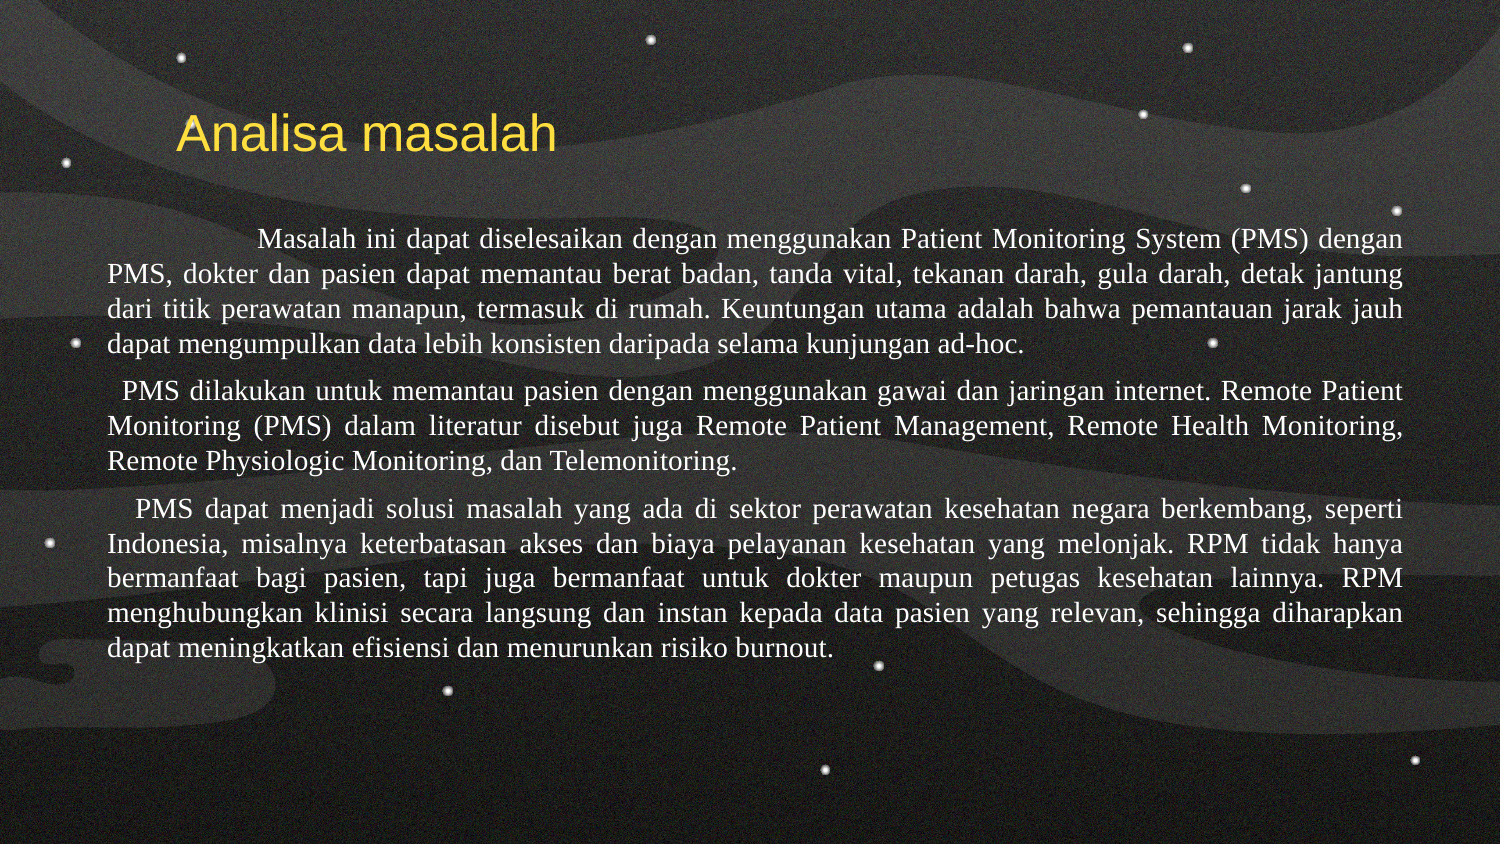

Analisa masalah
		Masalah ini dapat diselesaikan dengan menggunakan Patient Monitoring System (PMS) dengan PMS, dokter dan pasien dapat memantau berat badan, tanda vital, tekanan darah, gula darah, detak jantung dari titik perawatan manapun, termasuk di rumah. Keuntungan utama adalah bahwa pemantauan jarak jauh dapat mengumpulkan data lebih konsisten daripada selama kunjungan ad-hoc.
       PMS dilakukan untuk memantau pasien dengan menggunakan gawai dan jaringan internet. Remote Patient Monitoring (PMS) dalam literatur disebut juga Remote Patient Management, Remote Health Monitoring, Remote Physiologic Monitoring, dan Telemonitoring.
       PMS dapat menjadi solusi masalah yang ada di sektor perawatan kesehatan negara berkembang, seperti Indonesia, misalnya keterbatasan akses dan biaya pelayanan kesehatan yang melonjak. RPM tidak hanya bermanfaat bagi pasien, tapi juga bermanfaat untuk dokter maupun petugas kesehatan lainnya. RPM menghubungkan klinisi secara langsung dan instan kepada data pasien yang relevan, sehingga diharapkan dapat meningkatkan efisiensi dan menurunkan risiko burnout.